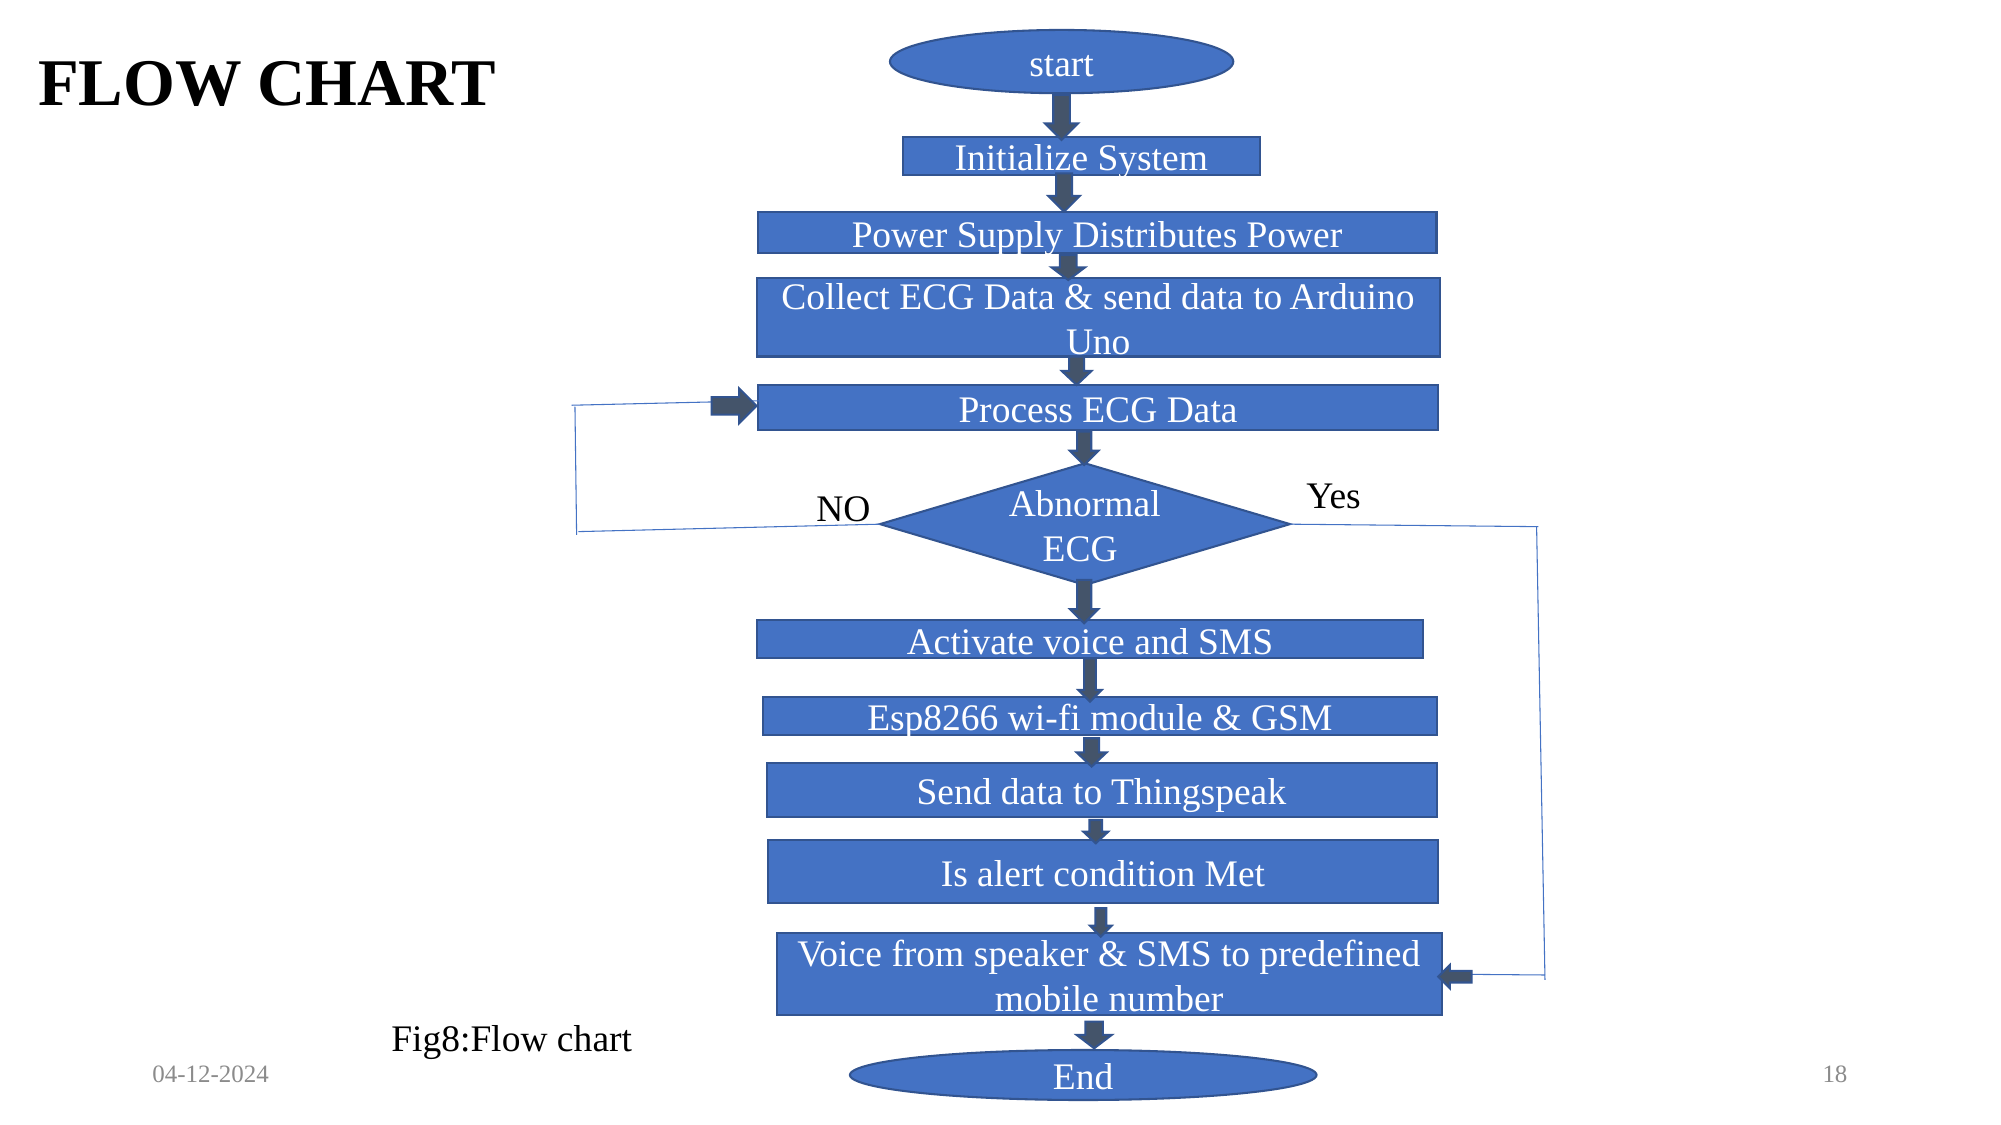

start
FLOW CHART

Initialize System

Power Supply Distributes Power

Collect ECG Data & send data to Arduino Uno

Process ECG Data

Abnormal ECG
Yes
NO

Activate voice and SMS

Esp8266 wi-fi module & GSM

Send data to Thingspeak

Is alert condition Met

Voice from speaker & SMS to predefined mobile number

Fig8:Flow chart

04-12-2024
18
End